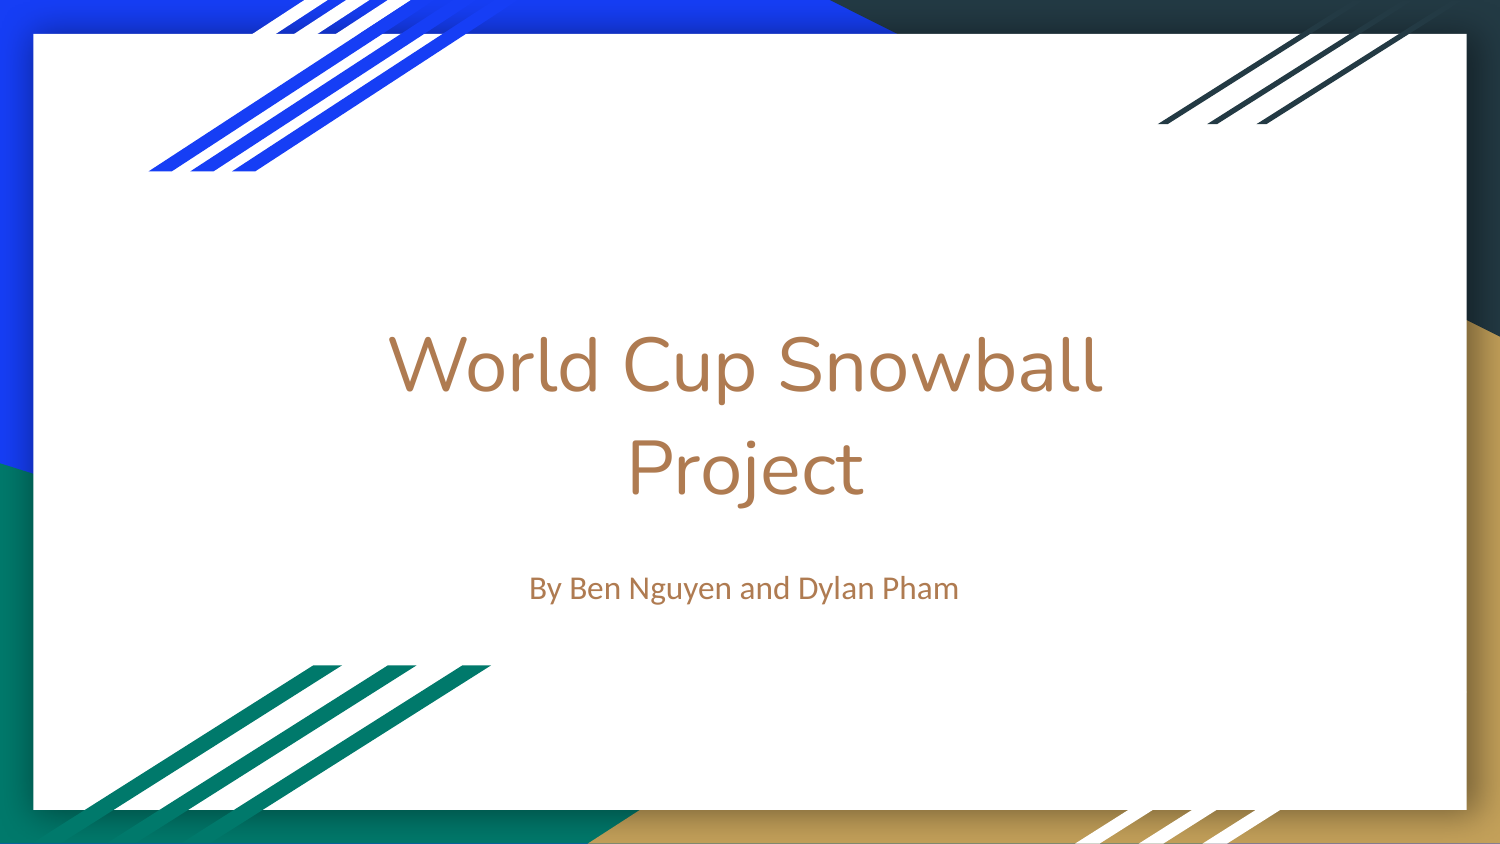

# World Cup Snowball Project
By Ben Nguyen and Dylan Pham